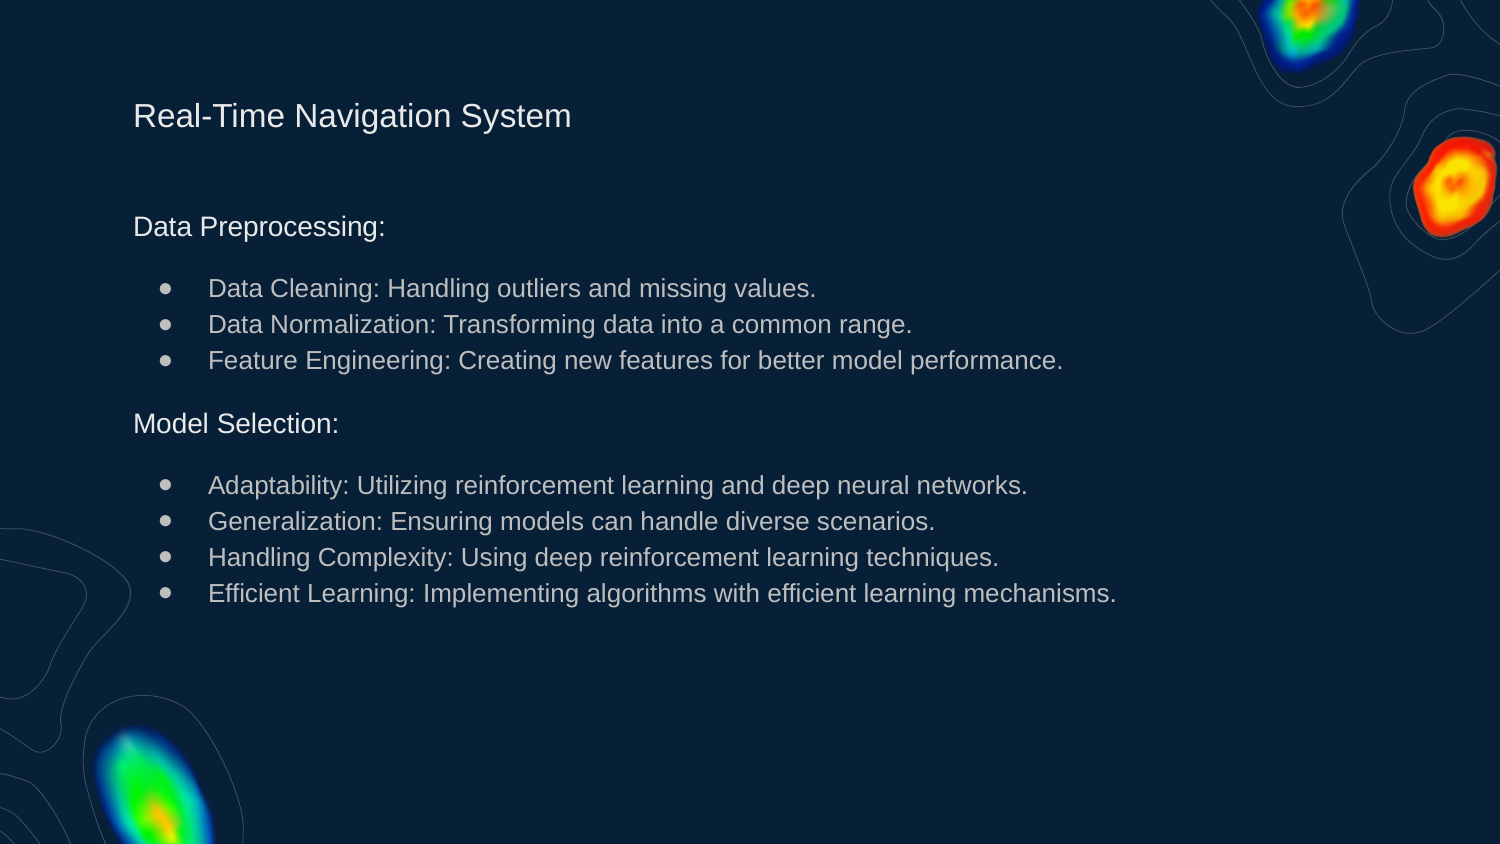

# Real-Time Navigation System

Data Preprocessing:
Data Cleaning: Handling outliers and missing values.
Data Normalization: Transforming data into a common range.
Feature Engineering: Creating new features for better model performance.
Model Selection:
Adaptability: Utilizing reinforcement learning and deep neural networks.
Generalization: Ensuring models can handle diverse scenarios.
Handling Complexity: Using deep reinforcement learning techniques.
Efficient Learning: Implementing algorithms with efficient learning mechanisms.